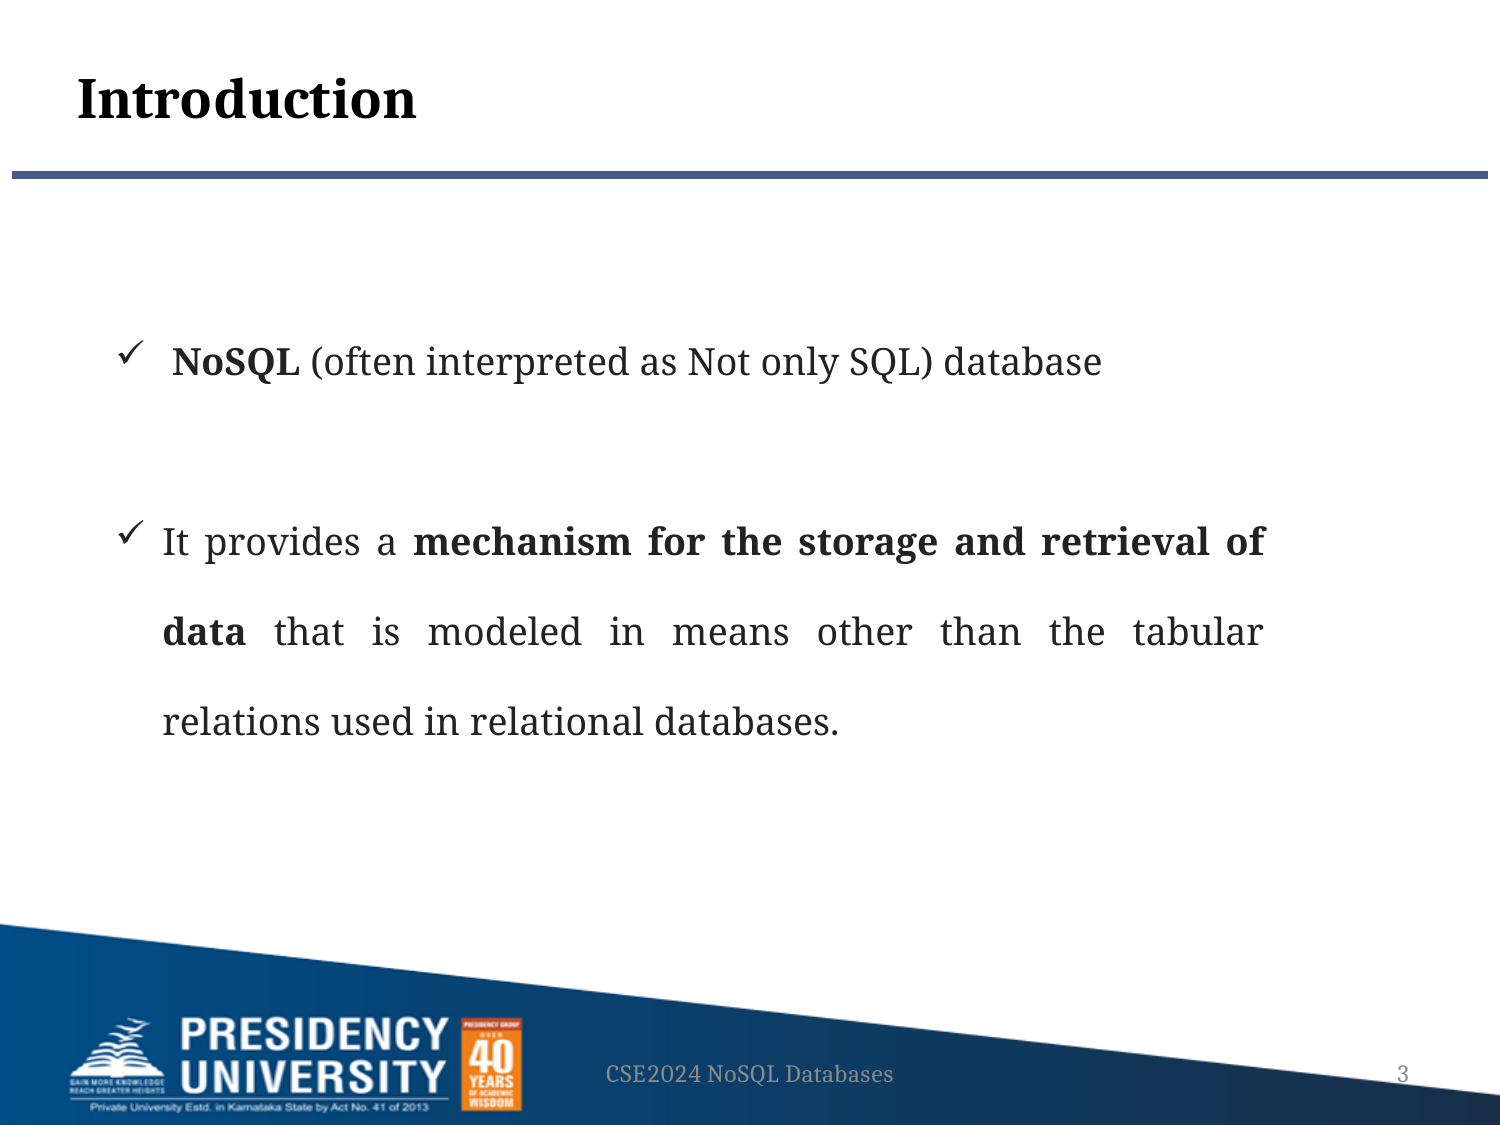

Introduction

 NoSQL (often interpreted as Not only SQL) database

It provides a mechanism for the storage and retrieval of data that is modeled in means other than the tabular relations used in relational databases.
CSE2024 NoSQL Databases
3